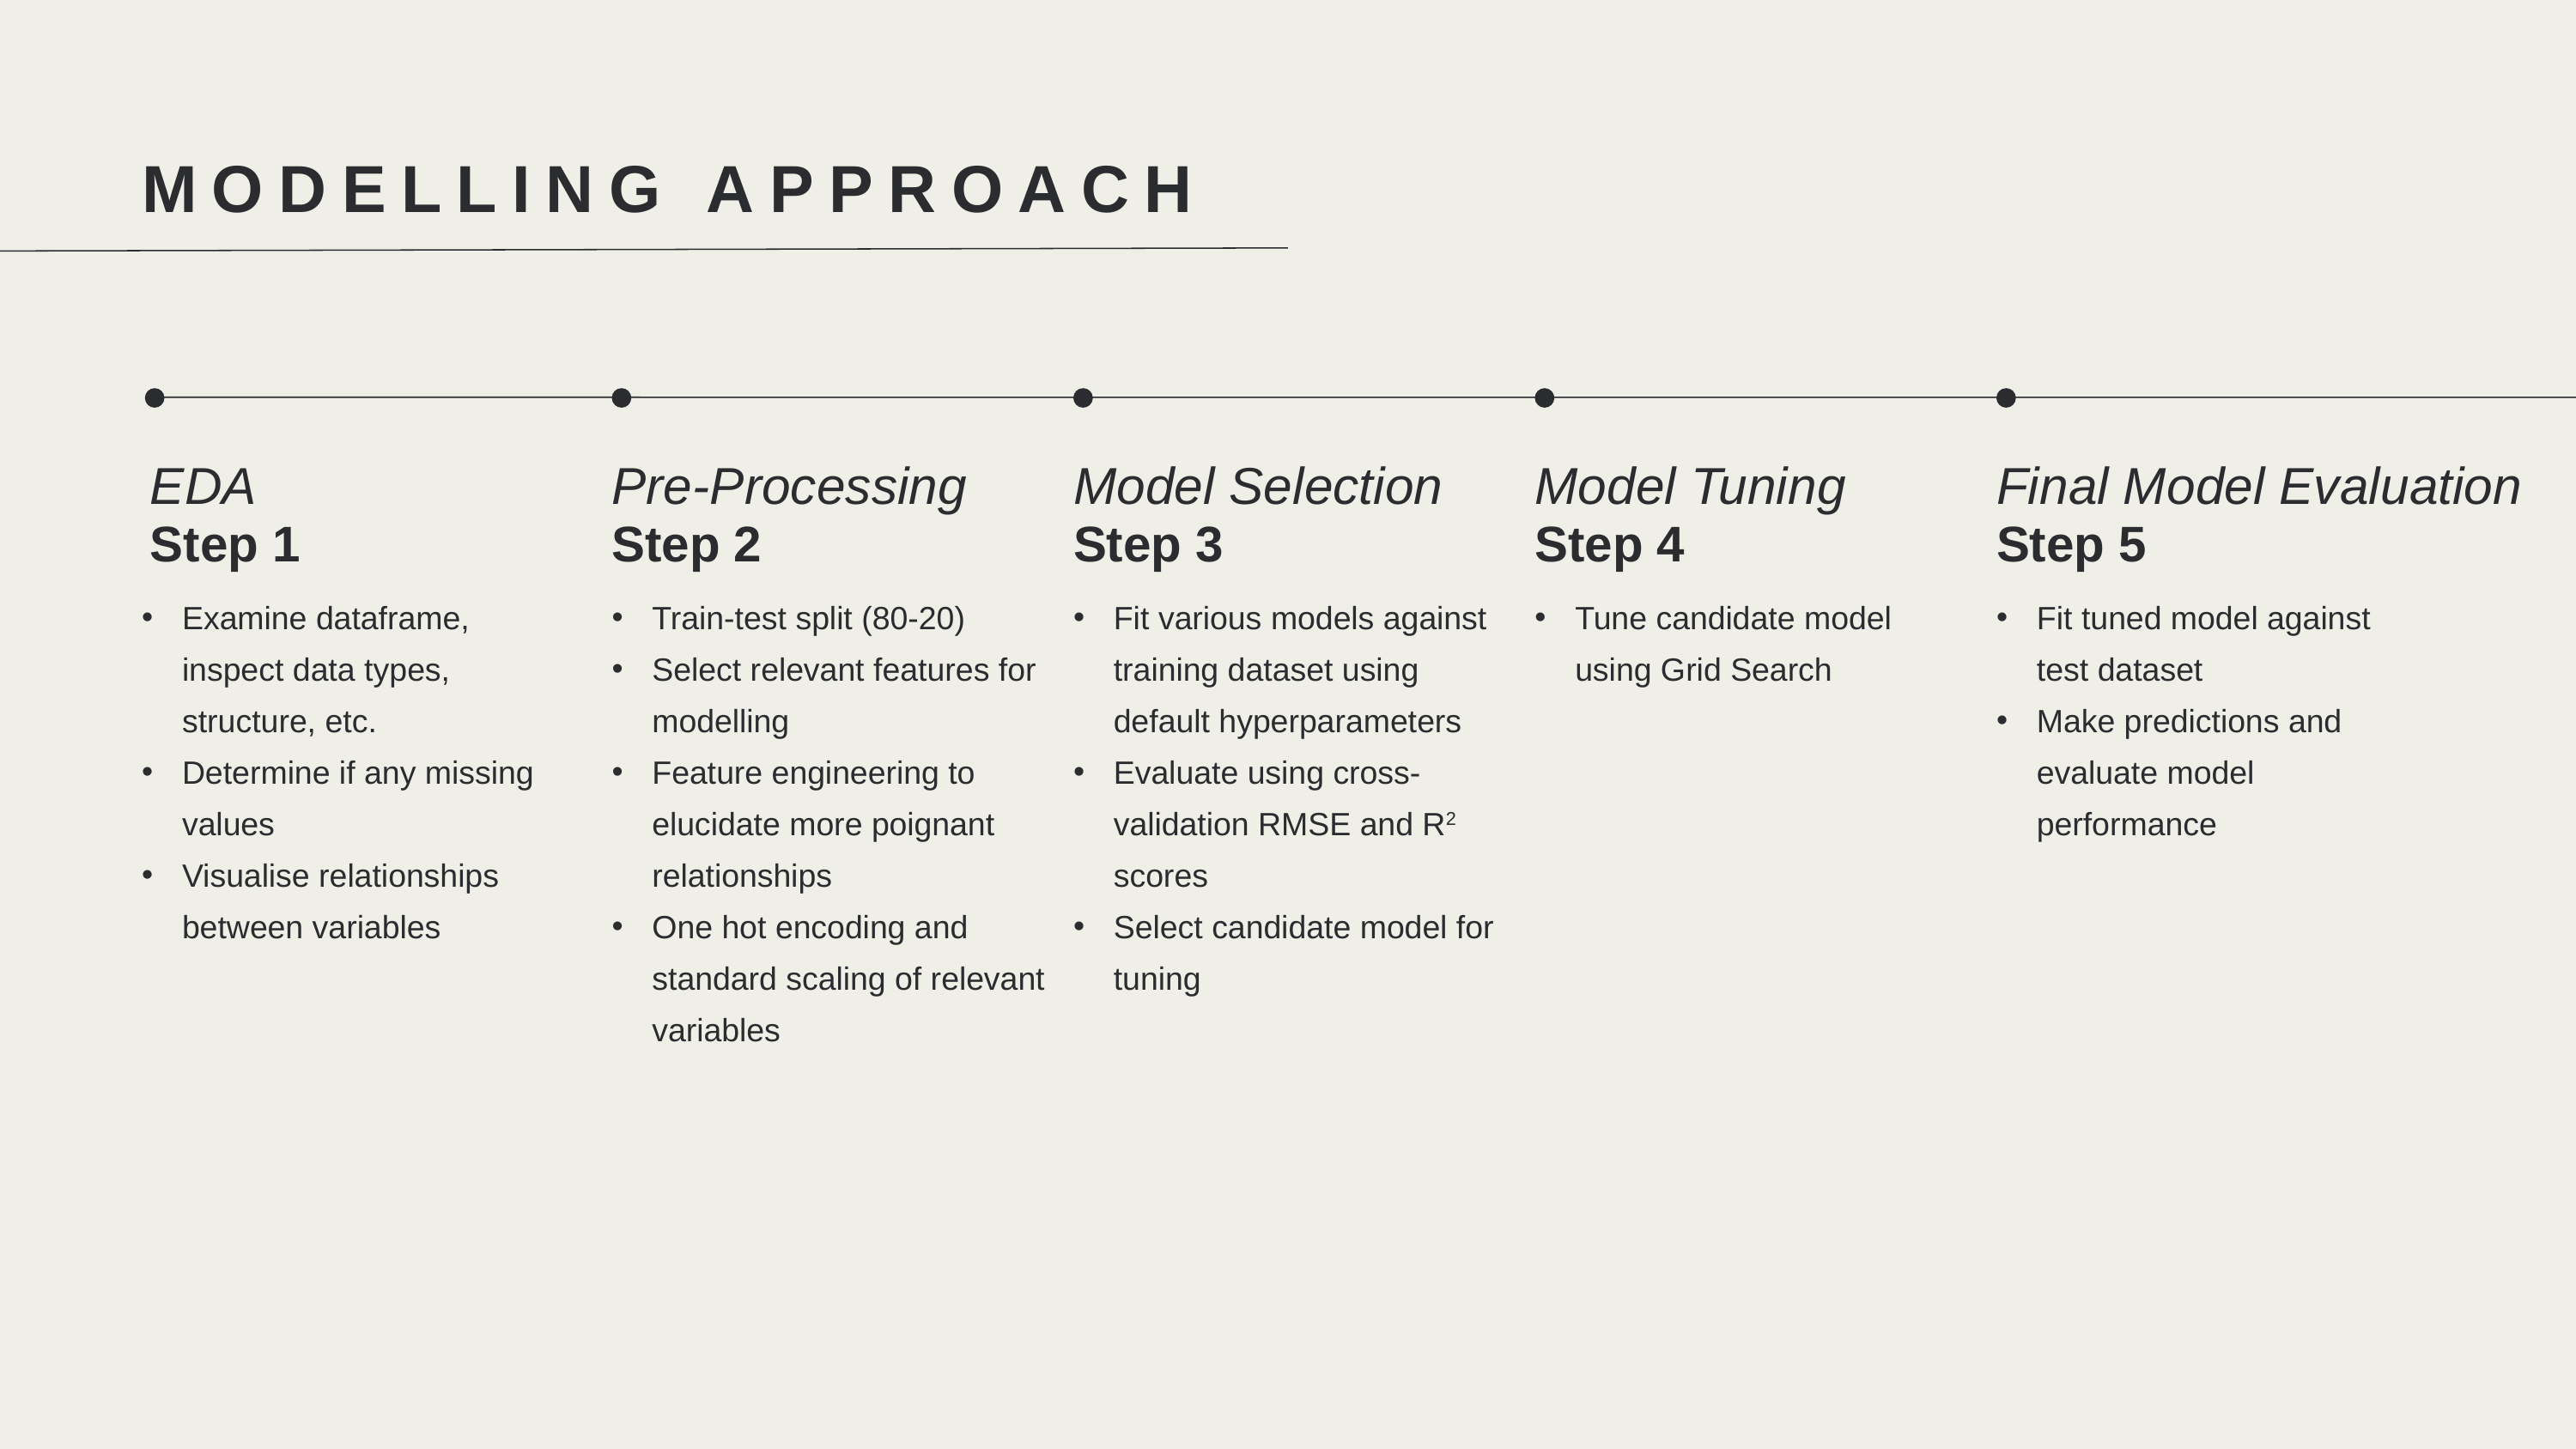

MODELLING APPROACH

EDA
Pre-Processing
Model Selection
Model Tuning
Final Model Evaluation
Step 1
Step 2
Step 3
Step 4
Step 5
Examine dataframe, inspect data types, structure, etc.
Determine if any missing values
Visualise relationships between variables
Train-test split (80-20)
Select relevant features for modelling
Feature engineering to elucidate more poignant relationships
One hot encoding and standard scaling of relevant variables

Fit various models against training dataset using default hyperparameters
Evaluate using cross-validation RMSE and R2 scores
Select candidate model for tuning
Tune candidate model using Grid Search
Fit tuned model against test dataset
Make predictions and evaluate model performance